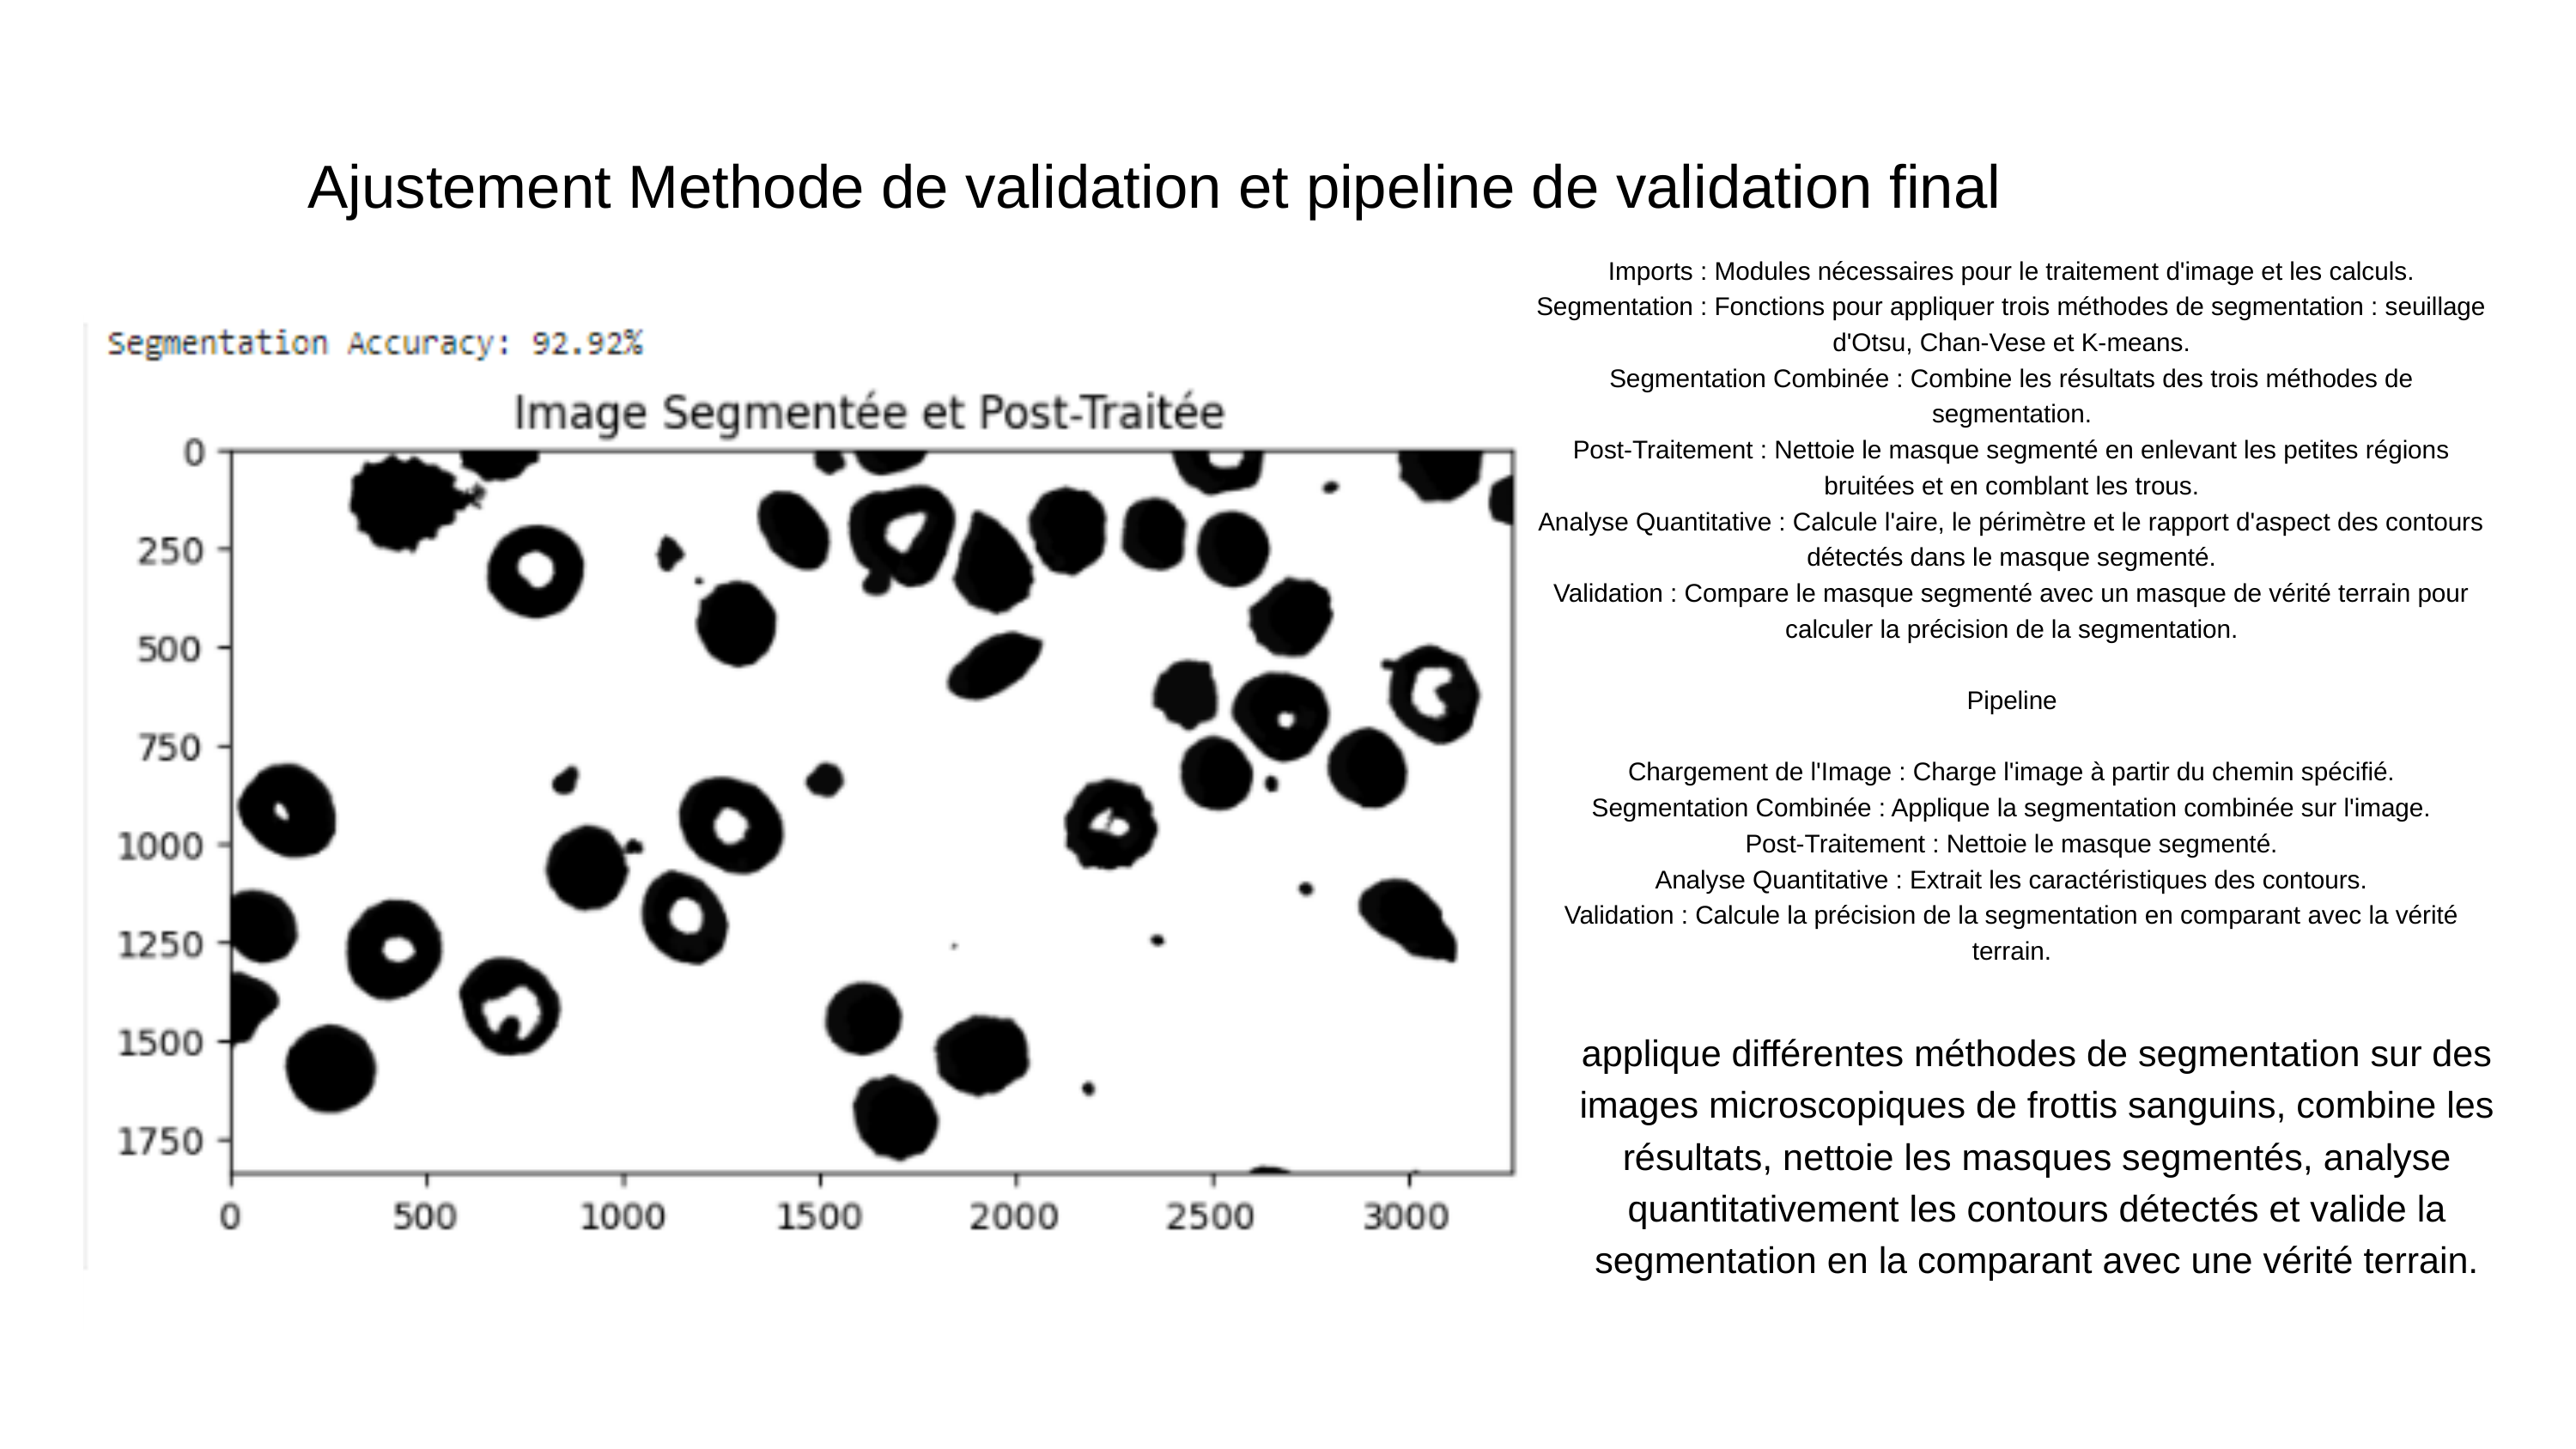

Ajustement Methode de validation et pipeline de validation final
Imports : Modules nécessaires pour le traitement d'image et les calculs.
Segmentation : Fonctions pour appliquer trois méthodes de segmentation : seuillage d'Otsu, Chan-Vese et K-means.
Segmentation Combinée : Combine les résultats des trois méthodes de segmentation.
Post-Traitement : Nettoie le masque segmenté en enlevant les petites régions bruitées et en comblant les trous.
Analyse Quantitative : Calcule l'aire, le périmètre et le rapport d'aspect des contours détectés dans le masque segmenté.
Validation : Compare le masque segmenté avec un masque de vérité terrain pour calculer la précision de la segmentation.

Pipeline

Chargement de l'Image : Charge l'image à partir du chemin spécifié.
Segmentation Combinée : Applique la segmentation combinée sur l'image.
Post-Traitement : Nettoie le masque segmenté.
Analyse Quantitative : Extrait les caractéristiques des contours.
Validation : Calcule la précision de la segmentation en comparant avec la vérité terrain.

applique différentes méthodes de segmentation sur des images microscopiques de frottis sanguins, combine les résultats, nettoie les masques segmentés, analyse quantitativement les contours détectés et valide la segmentation en la comparant avec une vérité terrain.